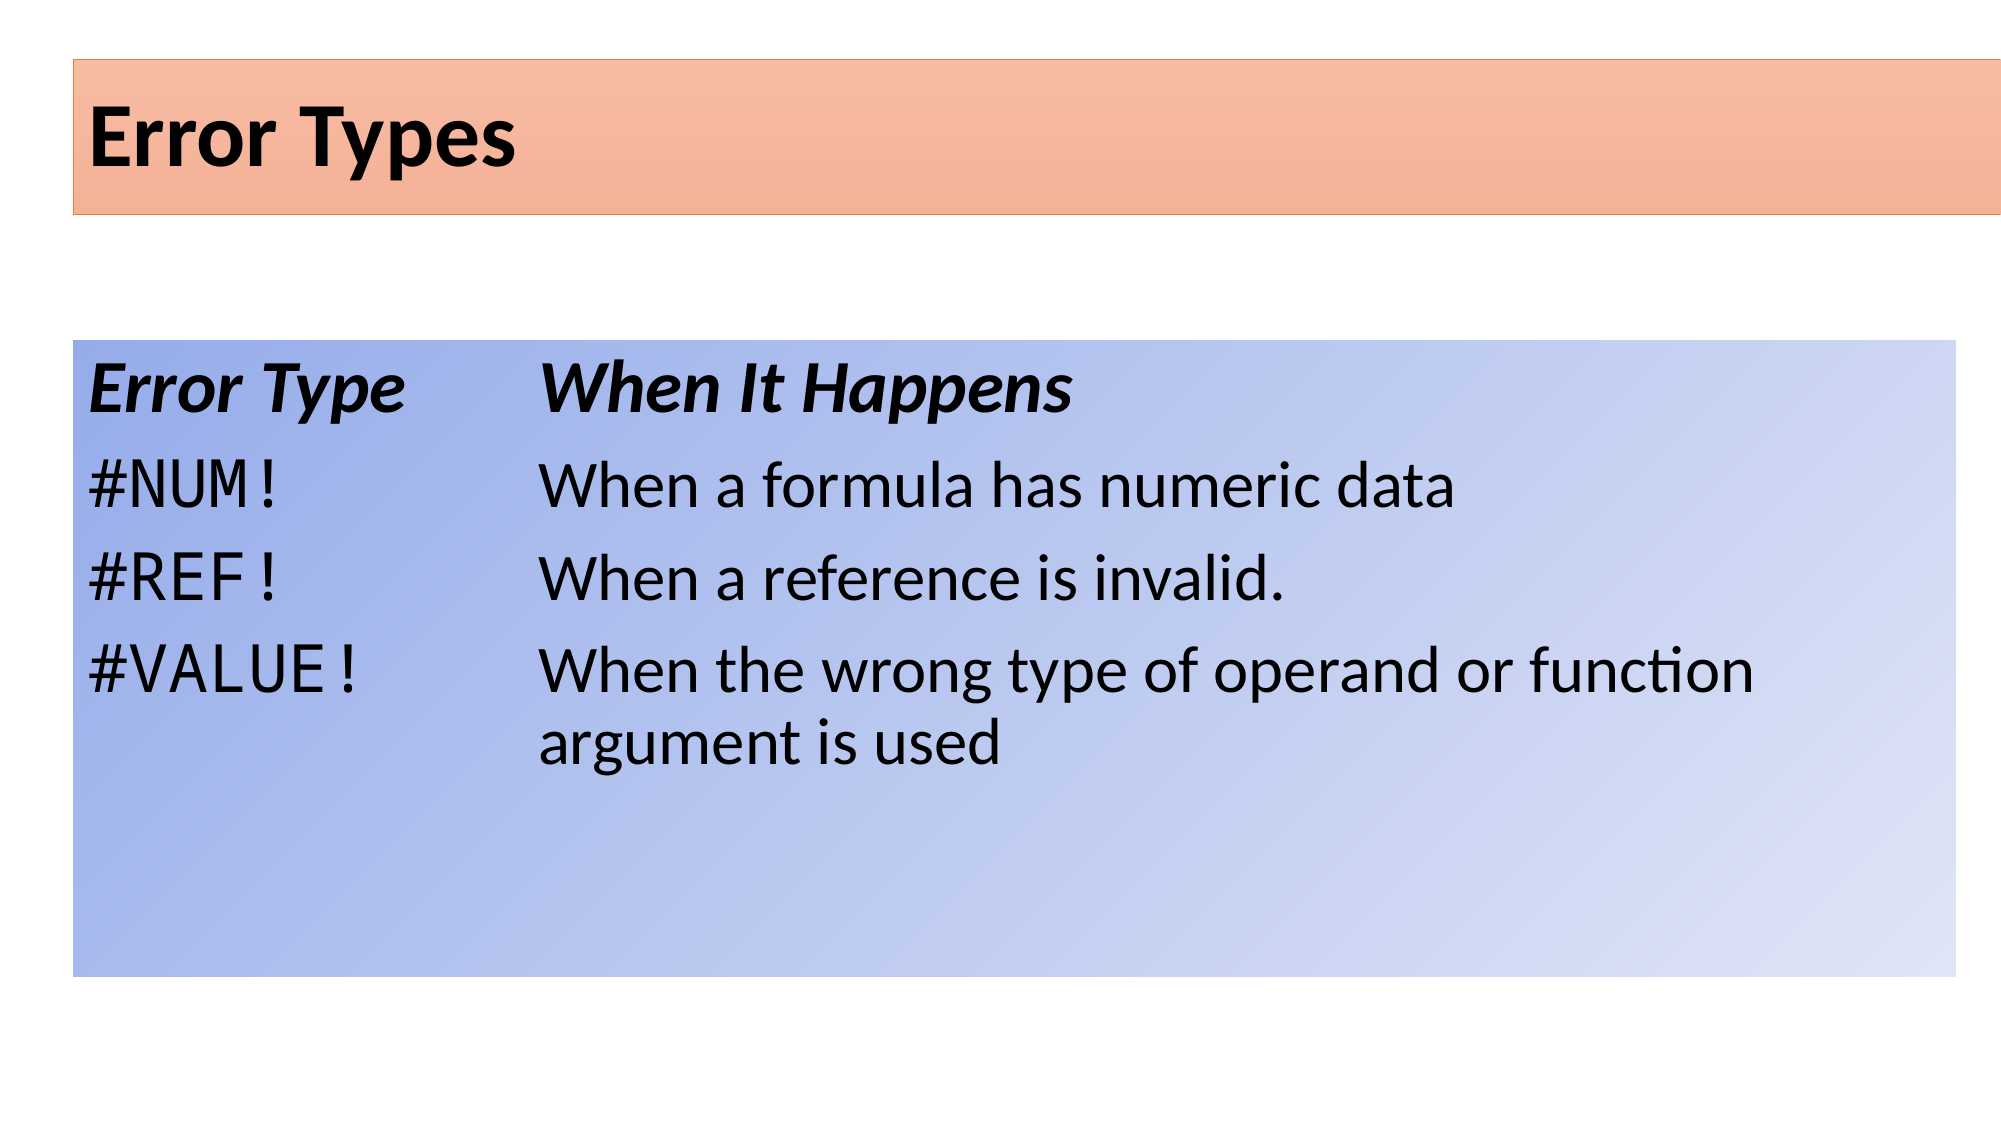

# Error Types
Error Type	When It Happens
#NUM!		When a formula has numeric data
#REF!		When a reference is invalid.
#VALUE!		When the wrong type of operand or function 				argument is used